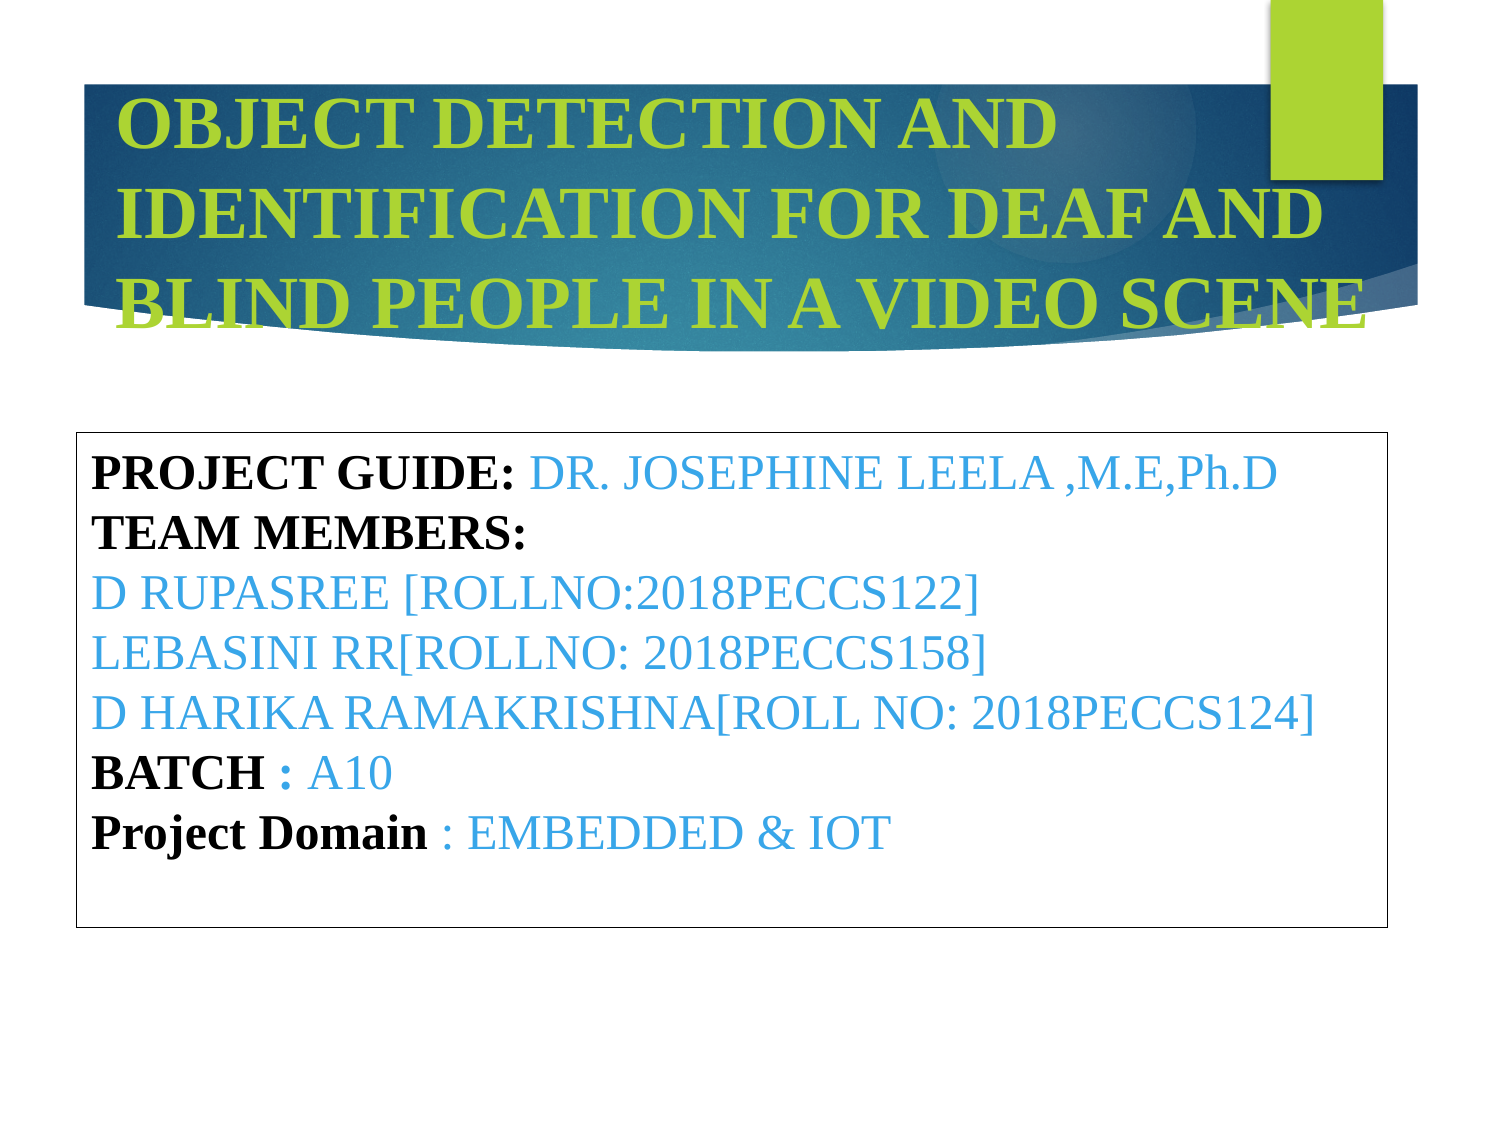

# OBJECT DETECTION AND IDENTIFICATION FOR DEAF AND BLIND PEOPLE IN A VIDEO SCENE
PROJECT GUIDE: DR. JOSEPHINE LEELA ,M.E,Ph.D
TEAM MEMBERS:
D RUPASREE [ROLLNO:2018PECCS122]
LEBASINI RR[ROLLNO: 2018PECCS158]
D HARIKA RAMAKRISHNA[ROLL NO: 2018PECCS124]
BATCH : A10
Project Domain : EMBEDDED & IOT